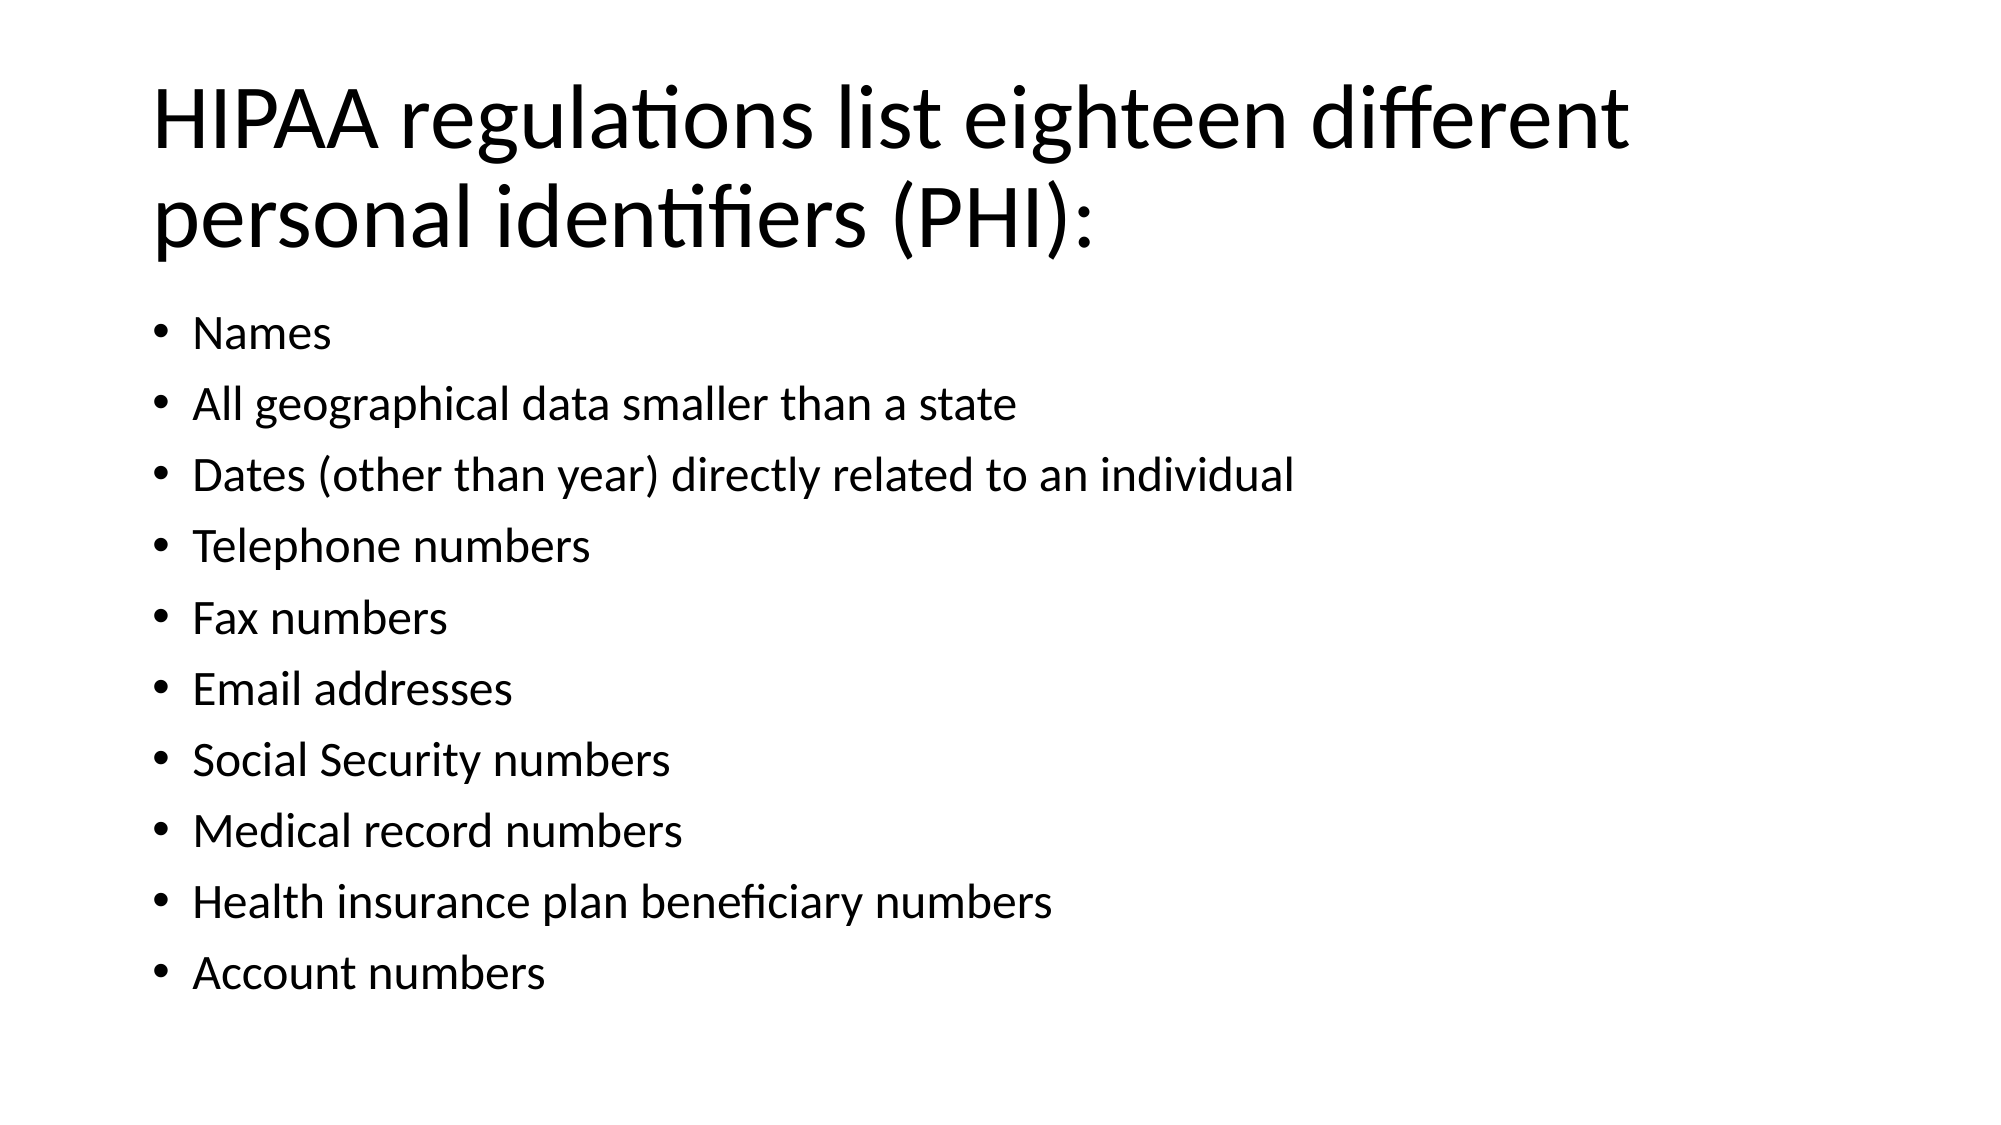

# HIPAA regulations list eighteen different personal identifiers (PHI):
Names
All geographical data smaller than a state
Dates (other than year) directly related to an individual
Telephone numbers
Fax numbers
Email addresses
Social Security numbers
Medical record numbers
Health insurance plan beneficiary numbers
Account numbers